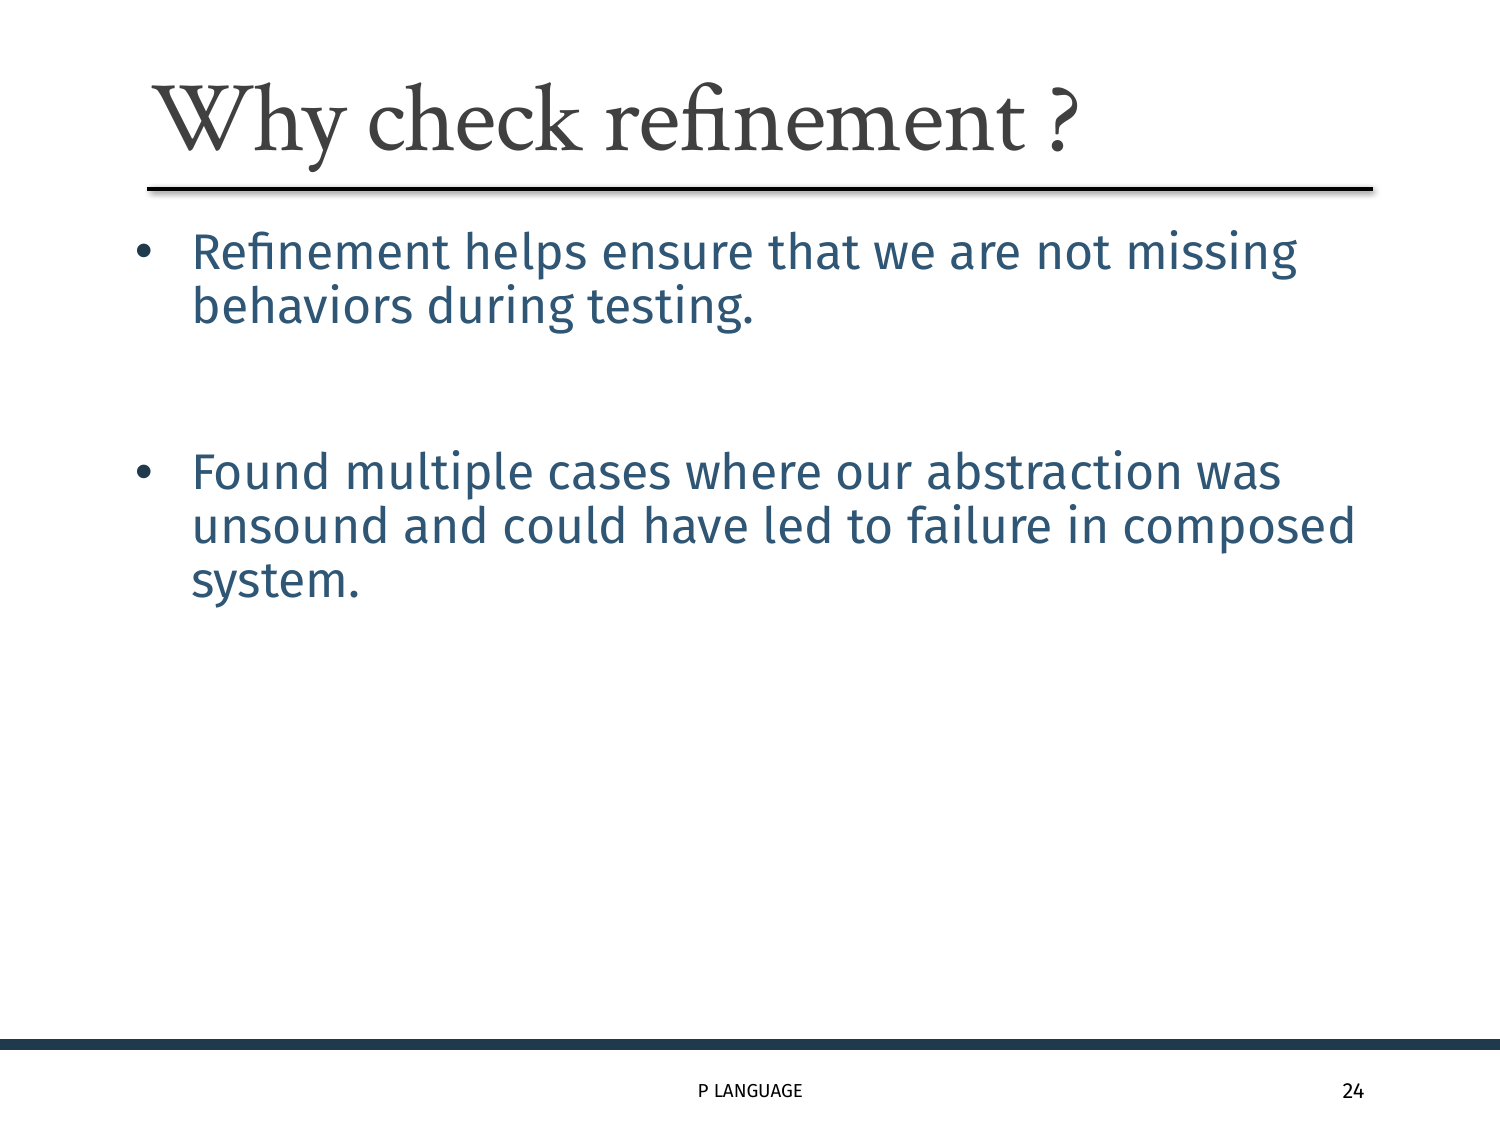

# Why check refinement ?
Refinement helps ensure that we are not missing behaviors during testing.

Found multiple cases where our abstraction was unsound and could have led to failure in composed system.

P Language
24